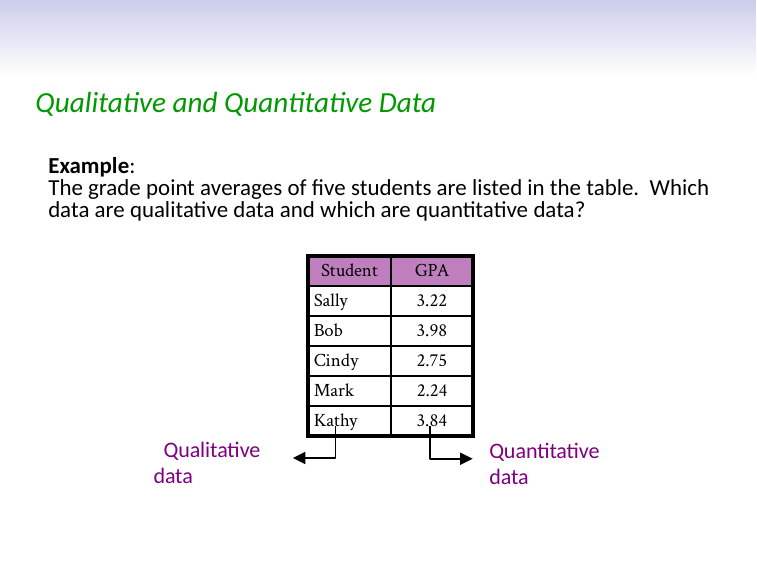

# Qualitative and Quantitative Data
Example:
The grade point averages of five students are listed in the table.  Which data are qualitative data and which are quantitative data?
| Student | GPA |
| --- | --- |
| Sally | 3.22 |
| Bob | 3.98 |
| Cindy | 2.75 |
| Mark | 2.24 |
| Kathy | 3.84 |

  Qualitative data

Quantitative data